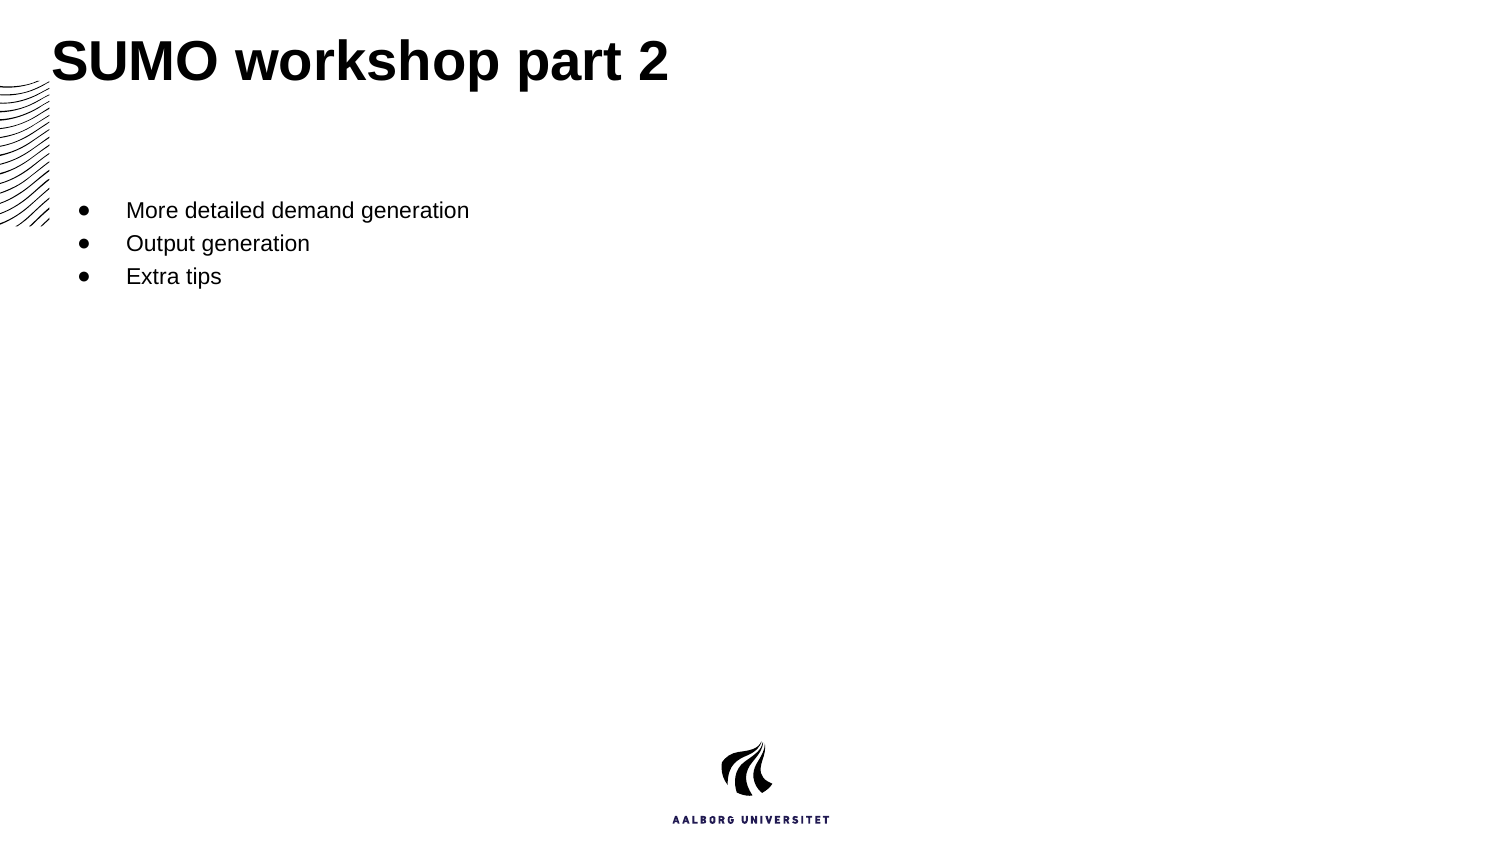

# SUMO workshop part 2
More detailed demand generation
Output generation
Extra tips